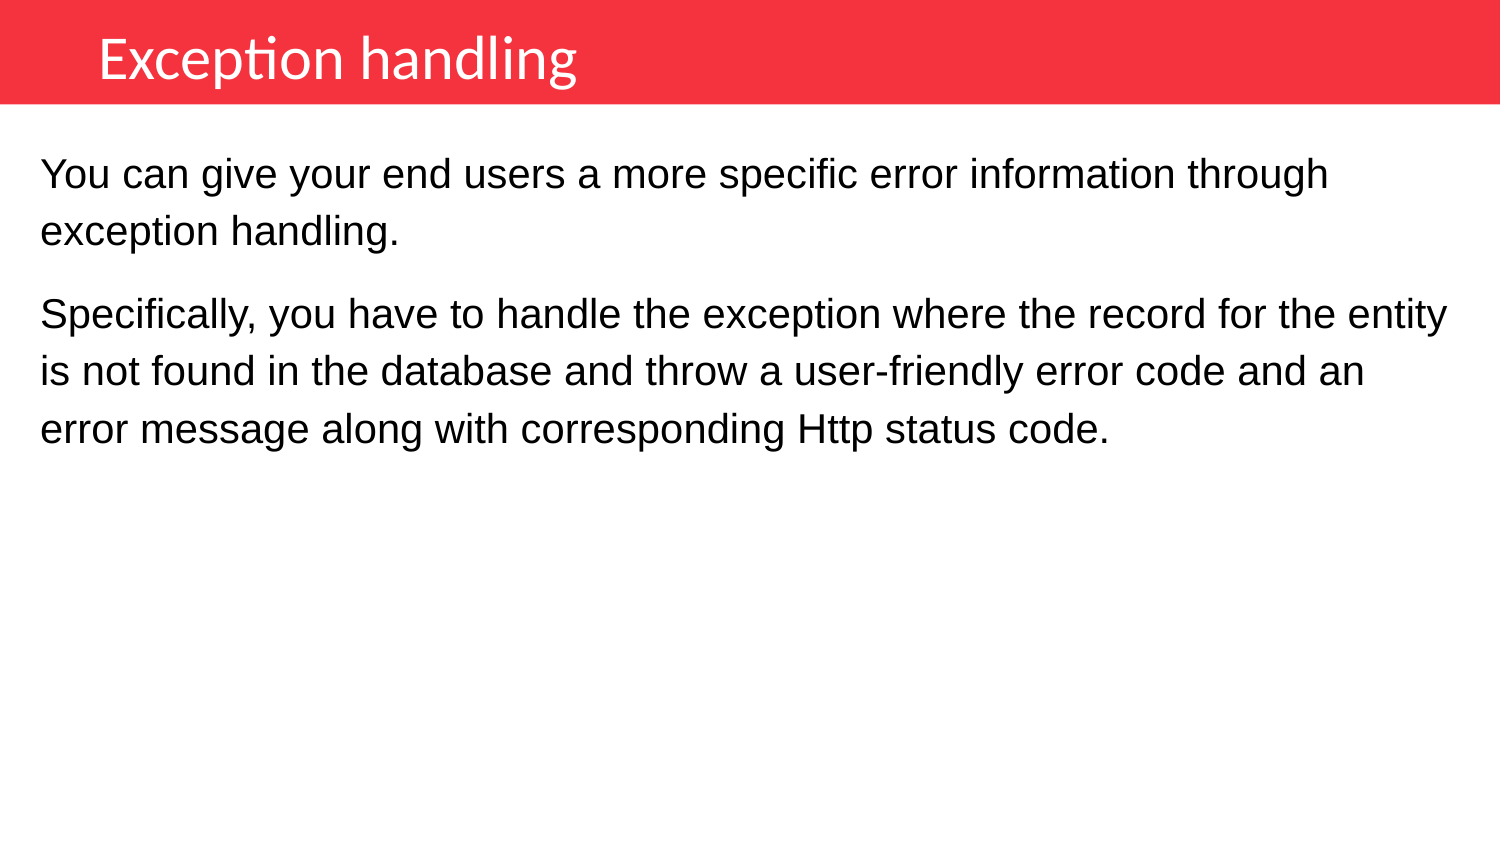

Exception handling

You can give your end users a more specific error information through exception handling.
Specifically, you have to handle the exception where the record for the entity is not found in the database and throw a user-friendly error code and an error message along with corresponding Http status code.